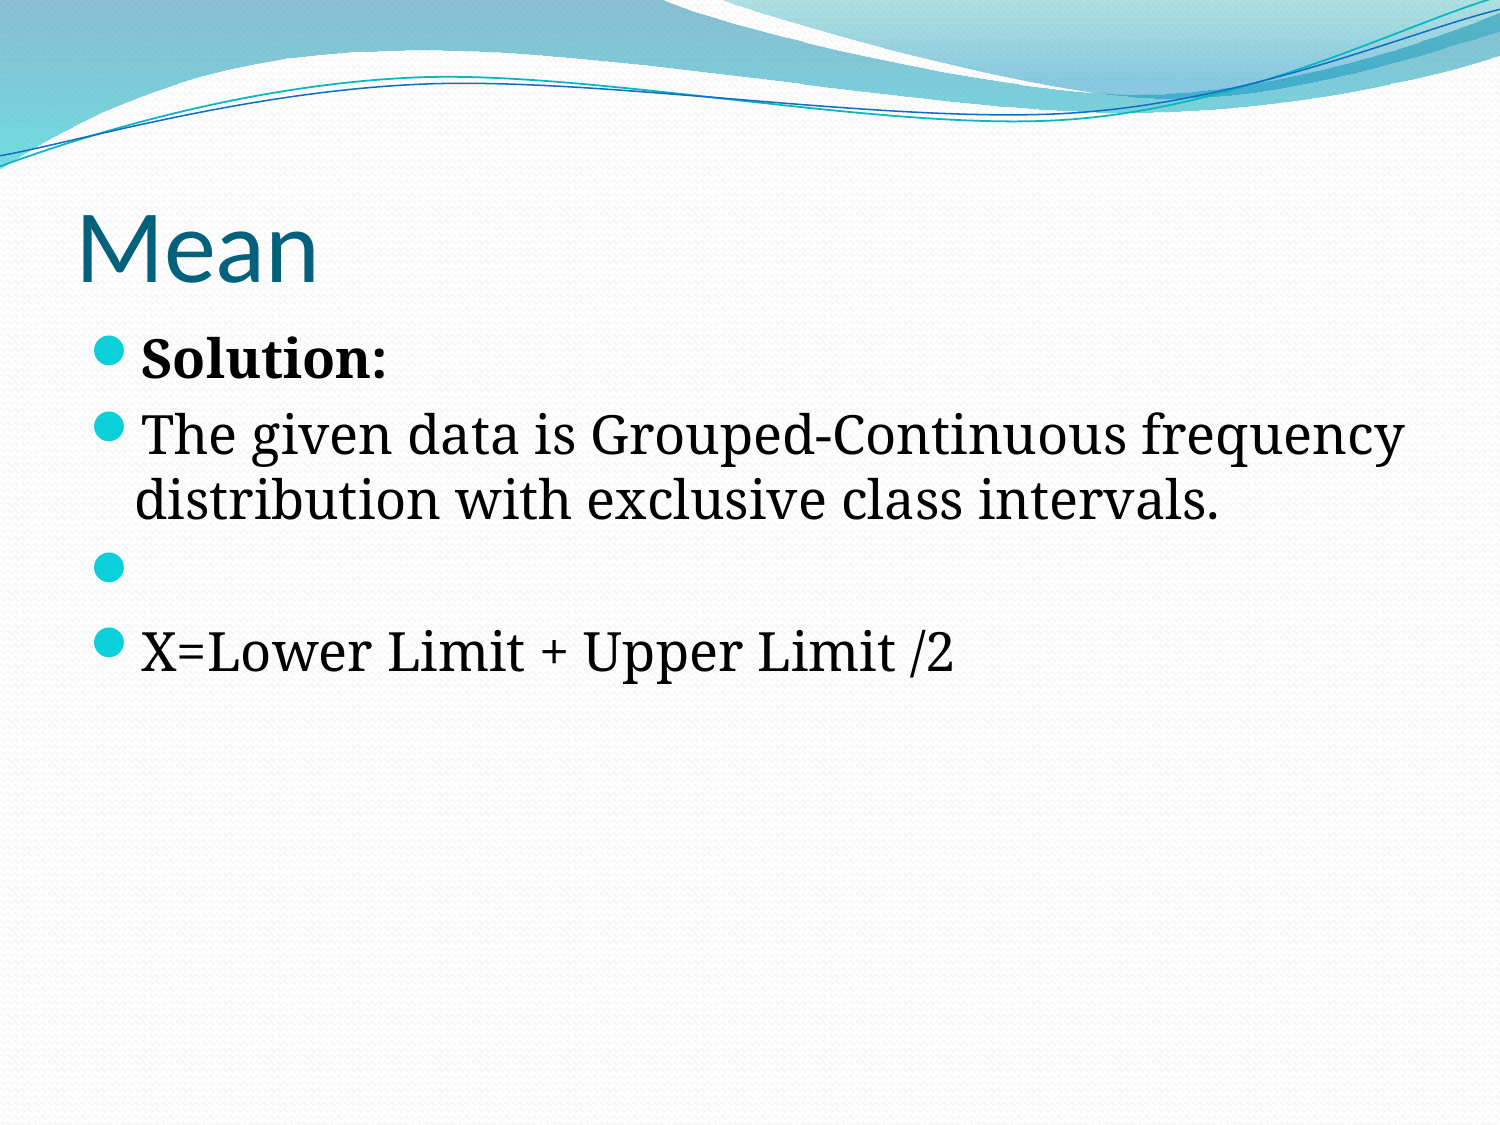

# Mean
Solution:
The given data is Grouped-Continuous frequency distribution with exclusive class intervals.

X=Lower Limit + Upper Limit /2